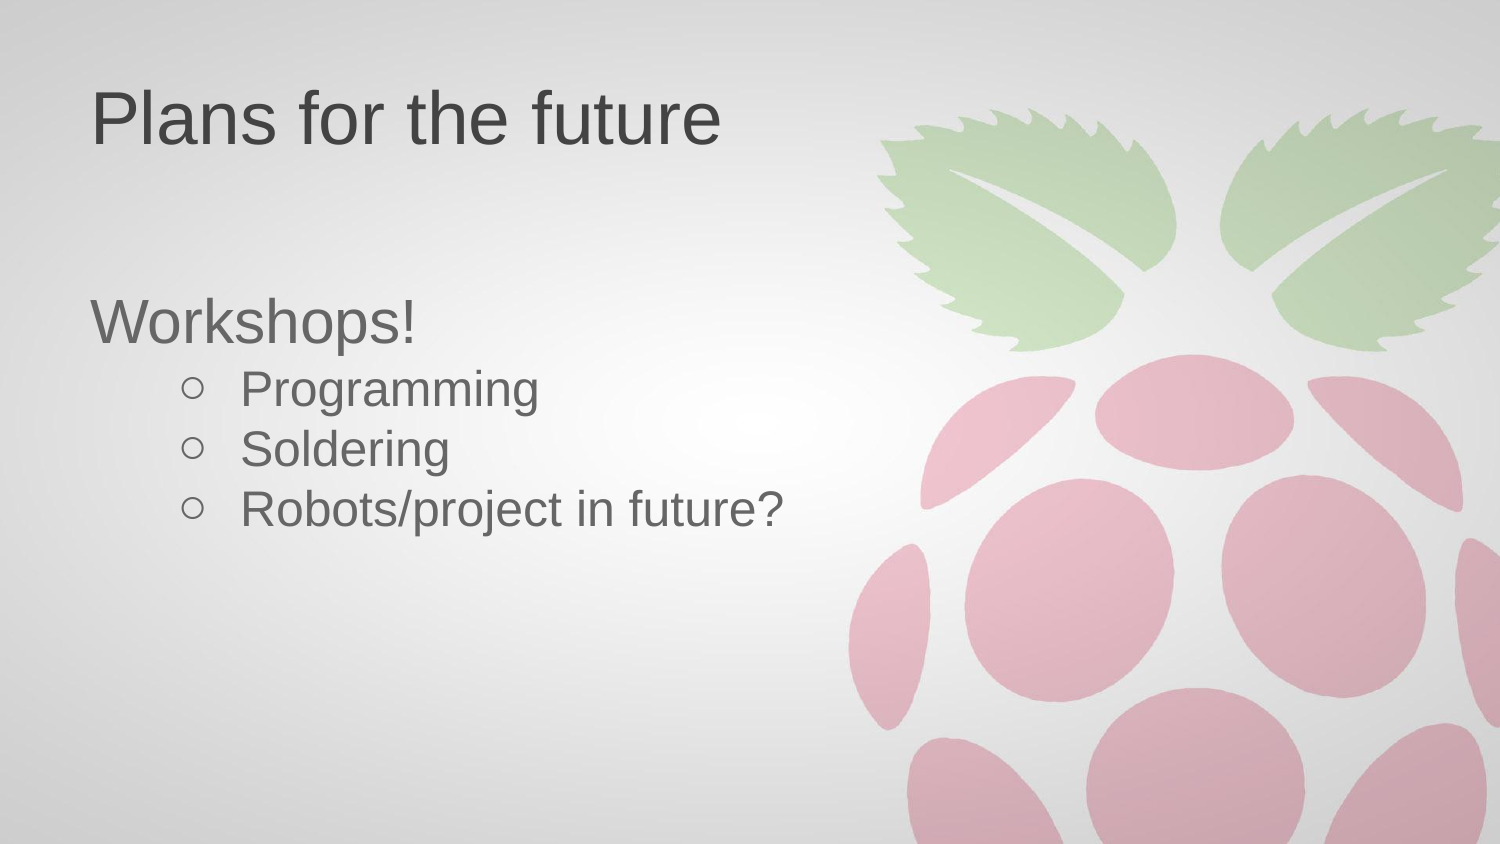

# Plans for the future
Workshops!
Programming
Soldering
Robots/project in future?